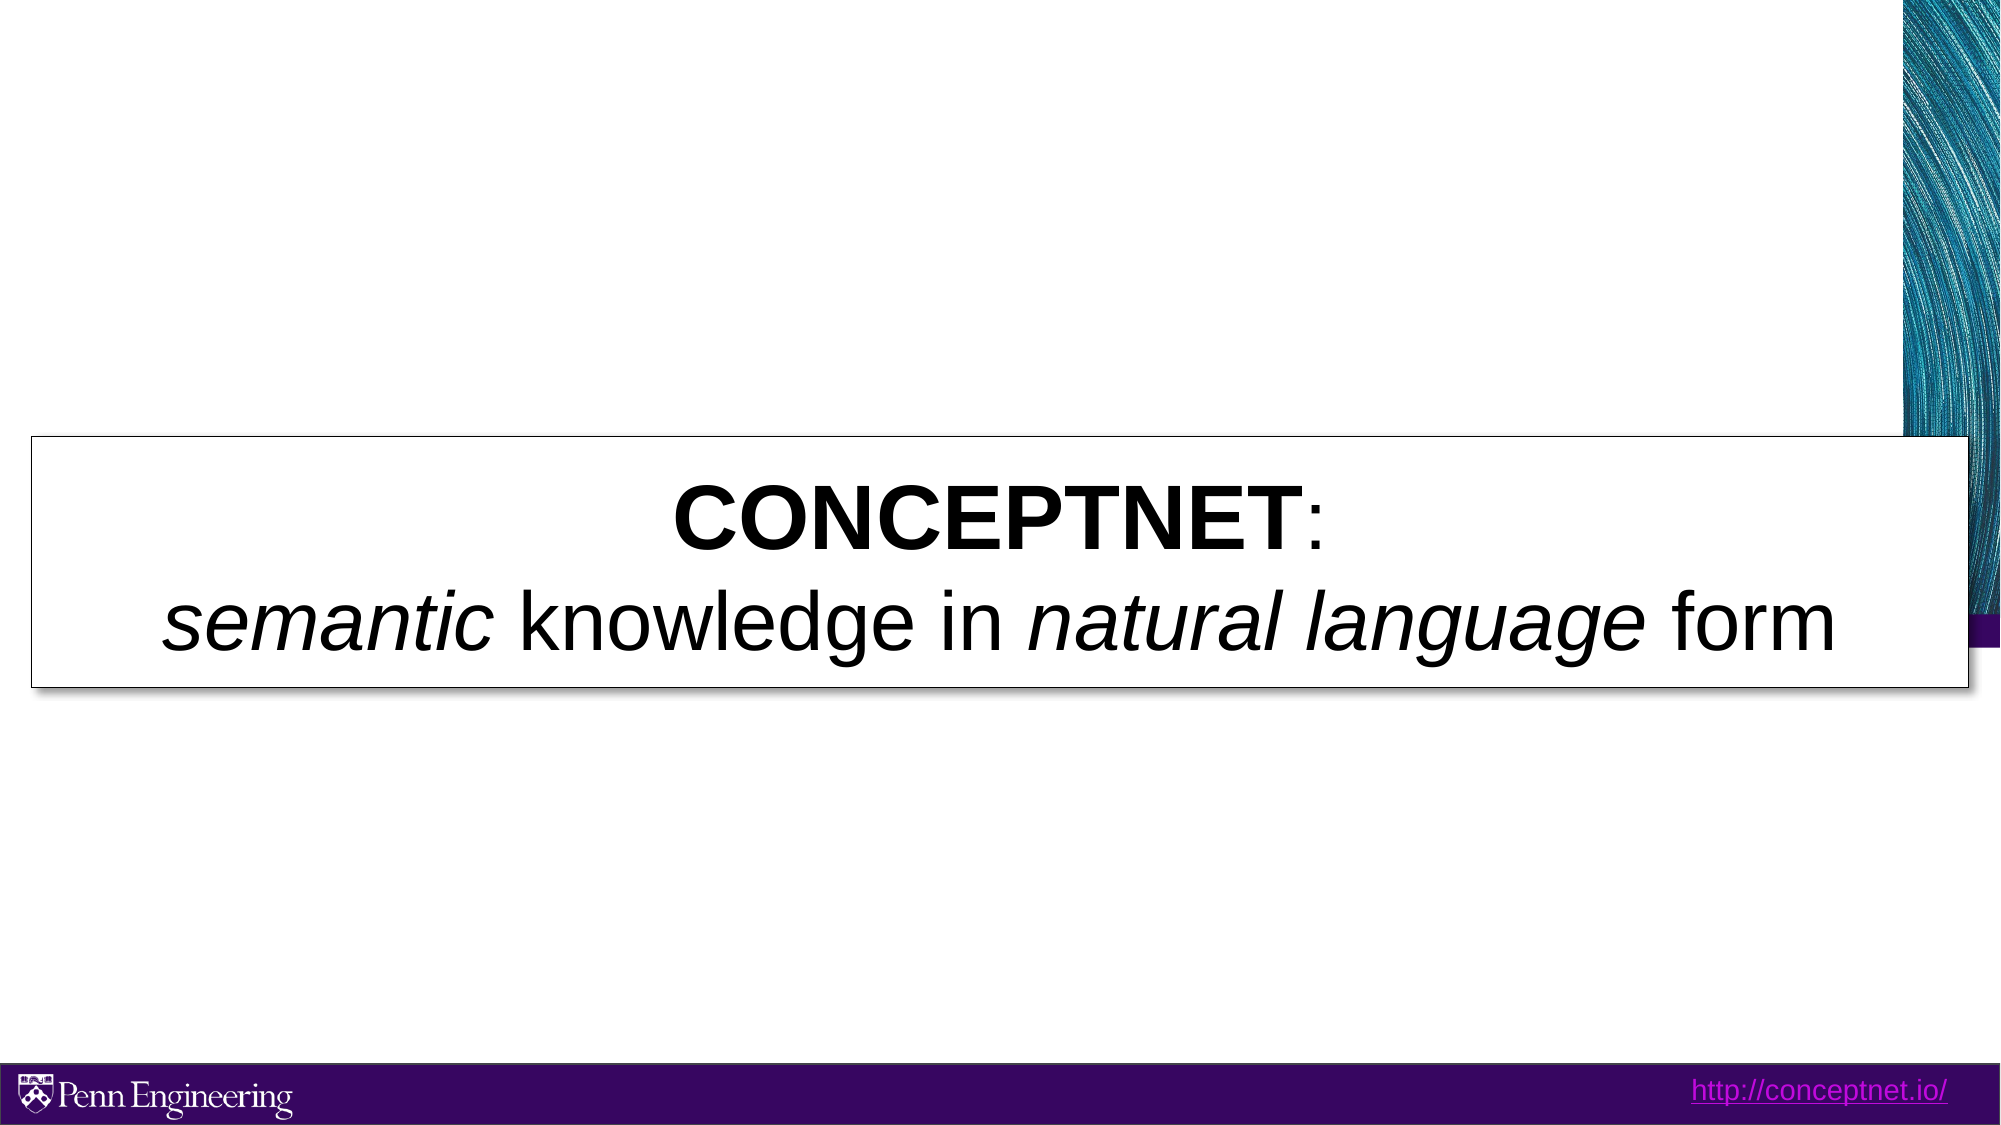

ConceptNet:
semantic knowledge in natural language form
http://conceptnet.io/